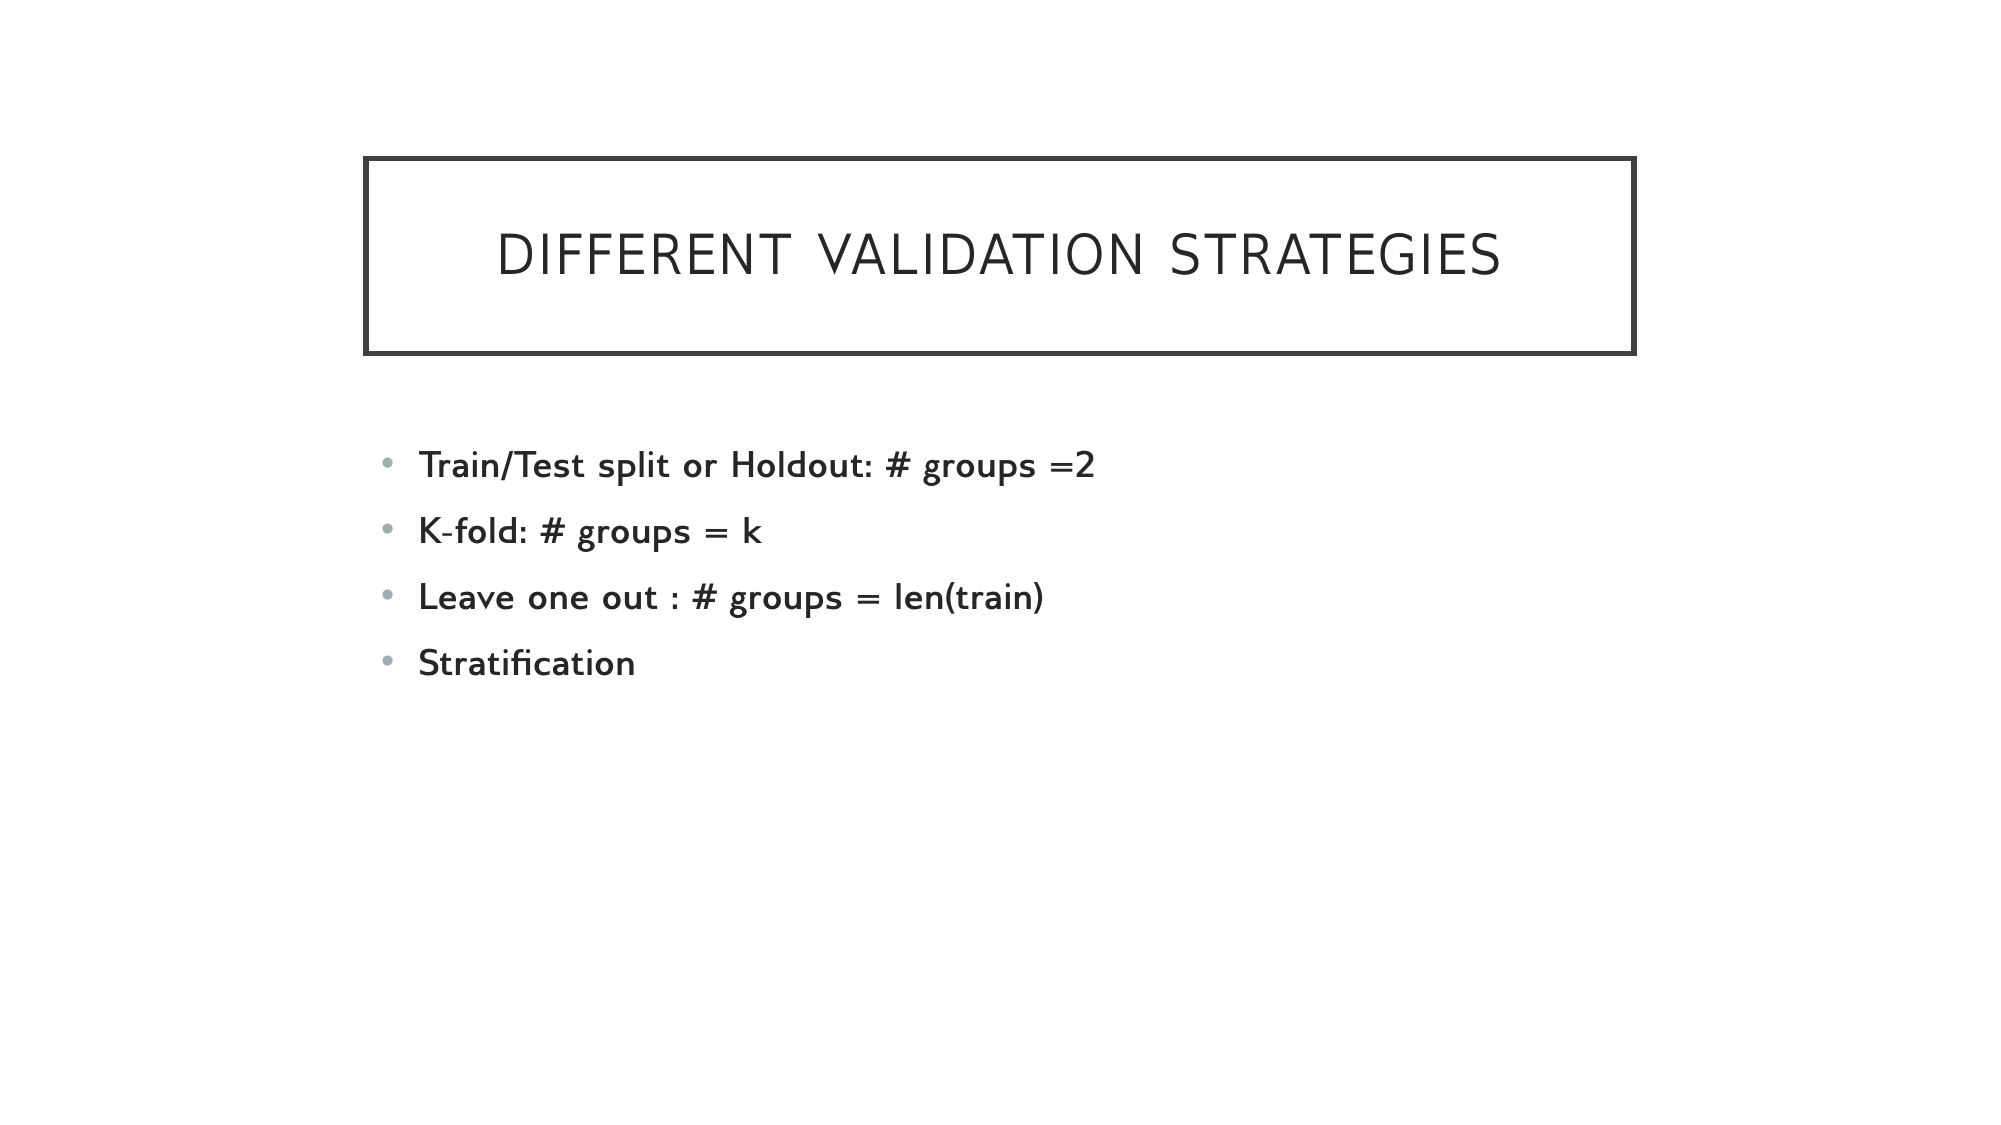

# Different validation strategies
Train/Test split or Holdout: # groups =2
K-fold: # groups = k
Leave one out : # groups = len(train)
Stratification